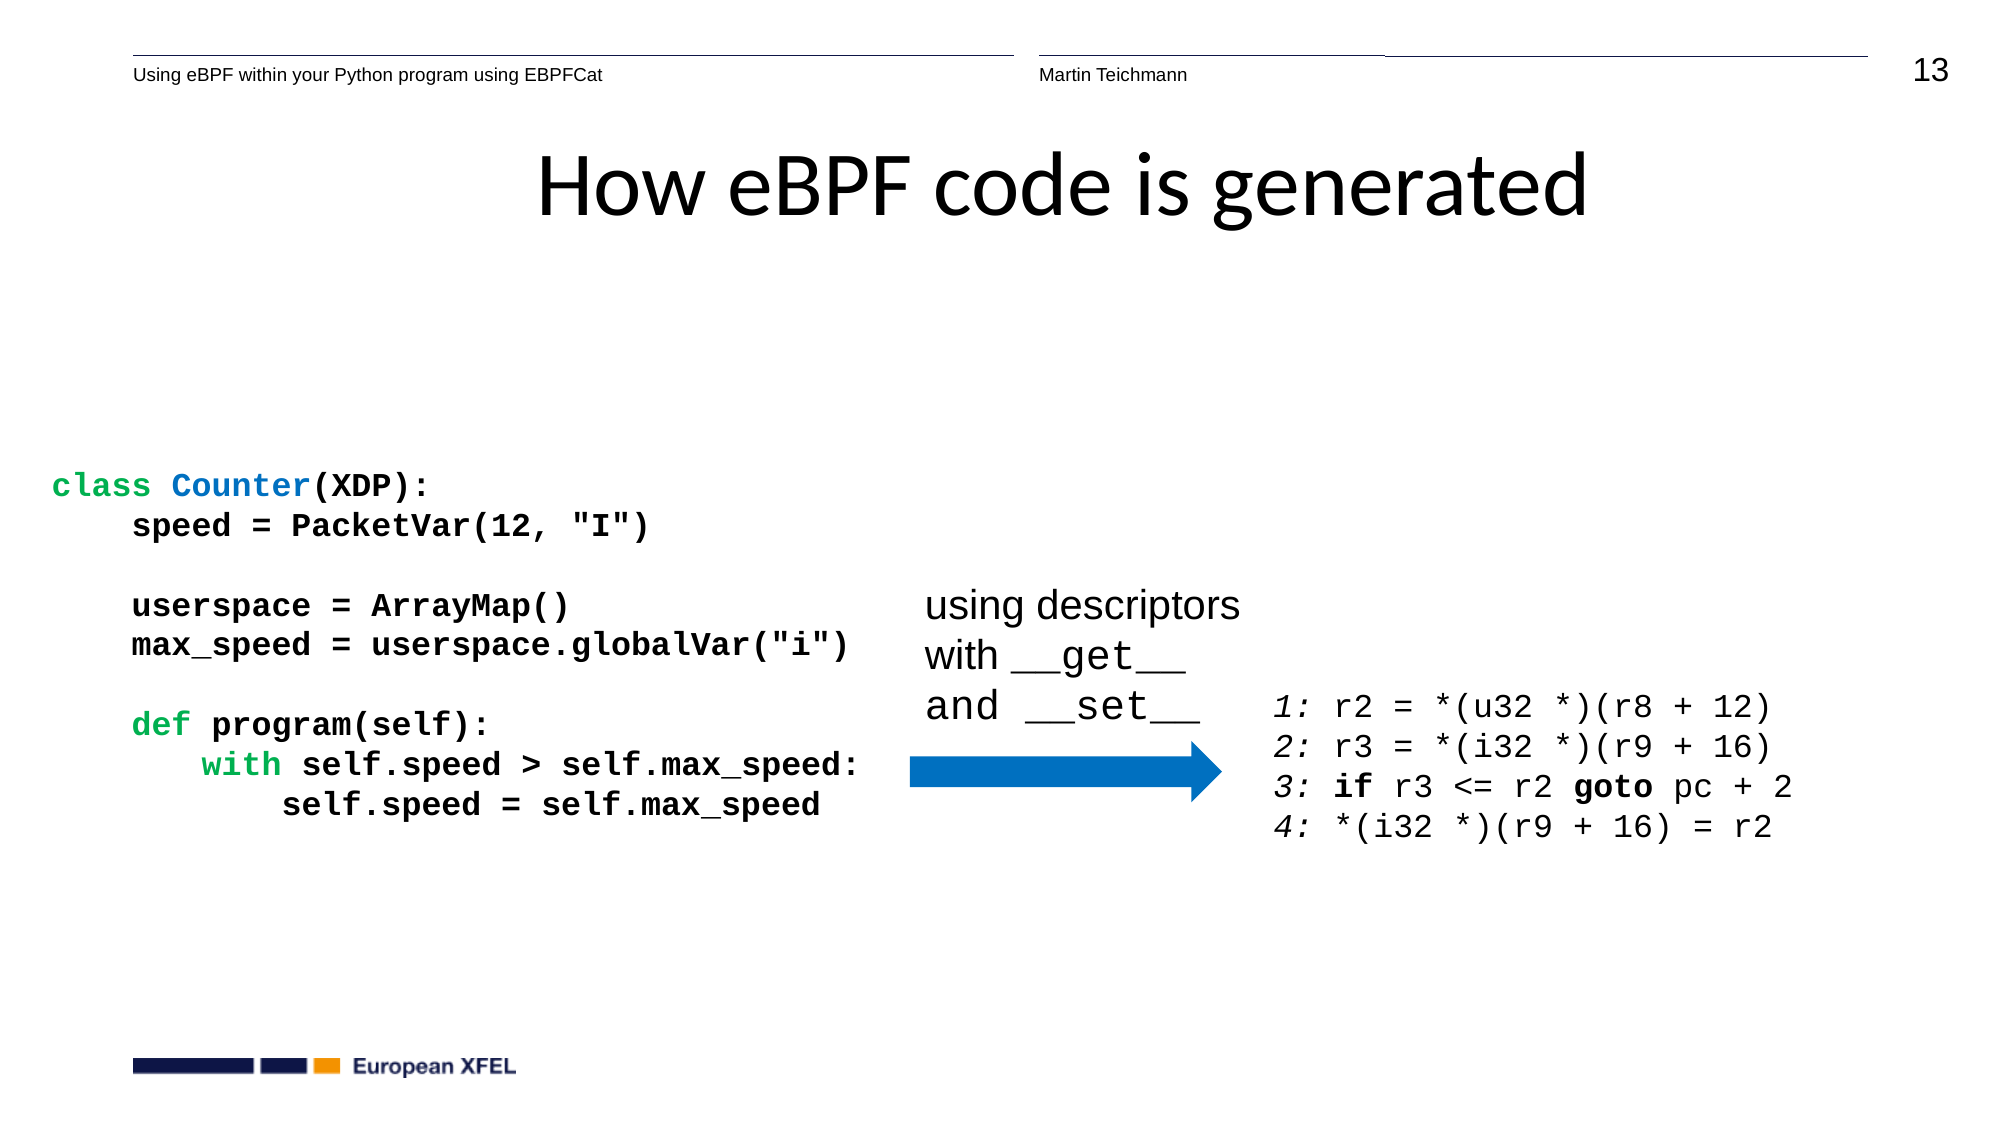

# How eBPF code is generated
class Counter(XDP):
    speed = PacketVar(12, "I")

    userspace = ArrayMap()
    max_speed = userspace.globalVar("i")

    def program(self):
	with self.speed > self.max_speed:
	    self.speed = self.max_speed
using descriptors with __get__ and __set__
1: r2 = *(u32 *)(r8 + 12)
2: r3 = *(i32 *)(r9 + 16)
3: if r3 <= r2 goto pc + 2
4: *(i32 *)(r9 + 16) = r2